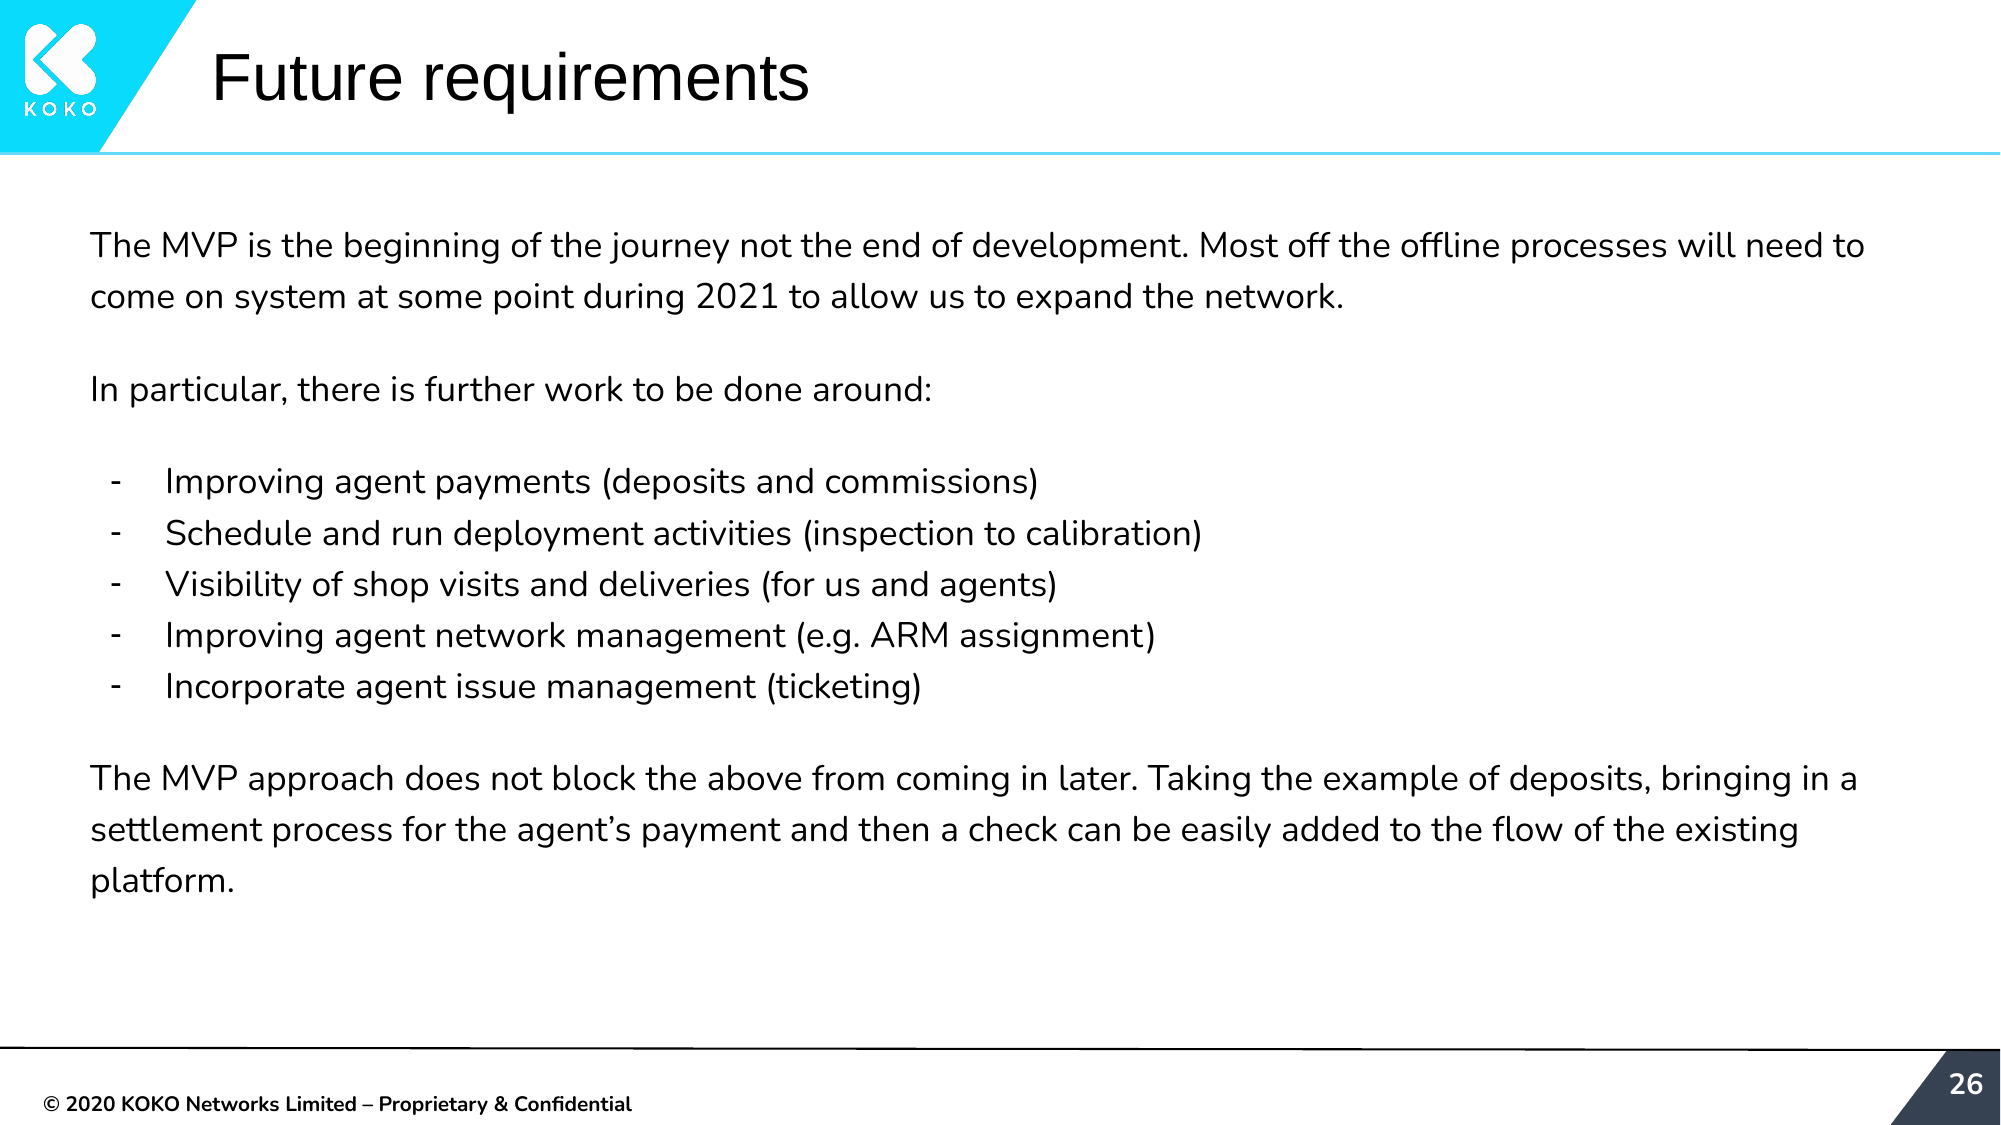

# Future requirements
The MVP is the beginning of the journey not the end of development. Most off the offline processes will need to come on system at some point during 2021 to allow us to expand the network.
In particular, there is further work to be done around:
Improving agent payments (deposits and commissions)
Schedule and run deployment activities (inspection to calibration)
Visibility of shop visits and deliveries (for us and agents)
Improving agent network management (e.g. ARM assignment)
Incorporate agent issue management (ticketing)
The MVP approach does not block the above from coming in later. Taking the example of deposits, bringing in a settlement process for the agent’s payment and then a check can be easily added to the flow of the existing platform.

26